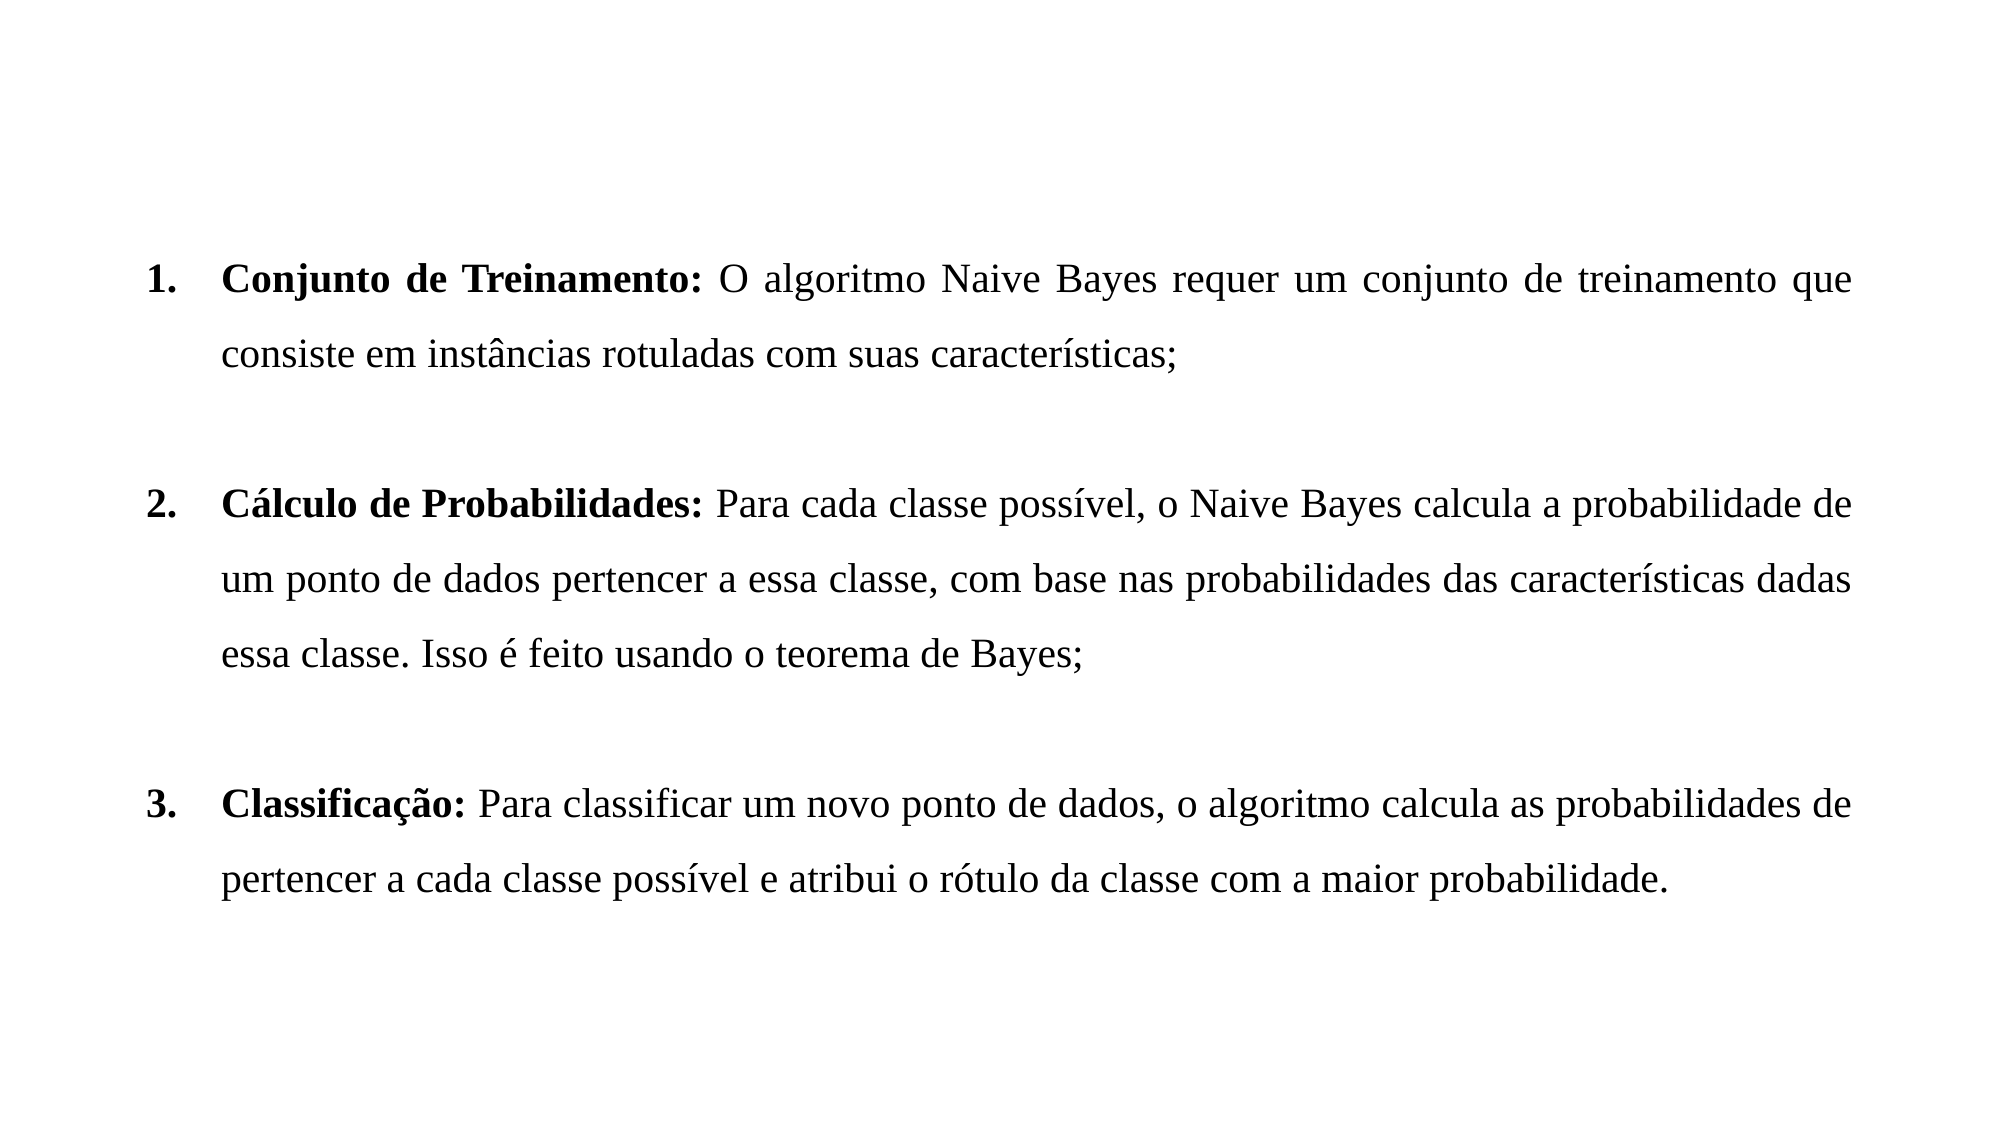

Conjunto de Treinamento: O algoritmo Naive Bayes requer um conjunto de treinamento que consiste em instâncias rotuladas com suas características;

Cálculo de Probabilidades: Para cada classe possível, o Naive Bayes calcula a probabilidade de um ponto de dados pertencer a essa classe, com base nas probabilidades das características dadas essa classe. Isso é feito usando o teorema de Bayes;

Classificação: Para classificar um novo ponto de dados, o algoritmo calcula as probabilidades de pertencer a cada classe possível e atribui o rótulo da classe com a maior probabilidade.